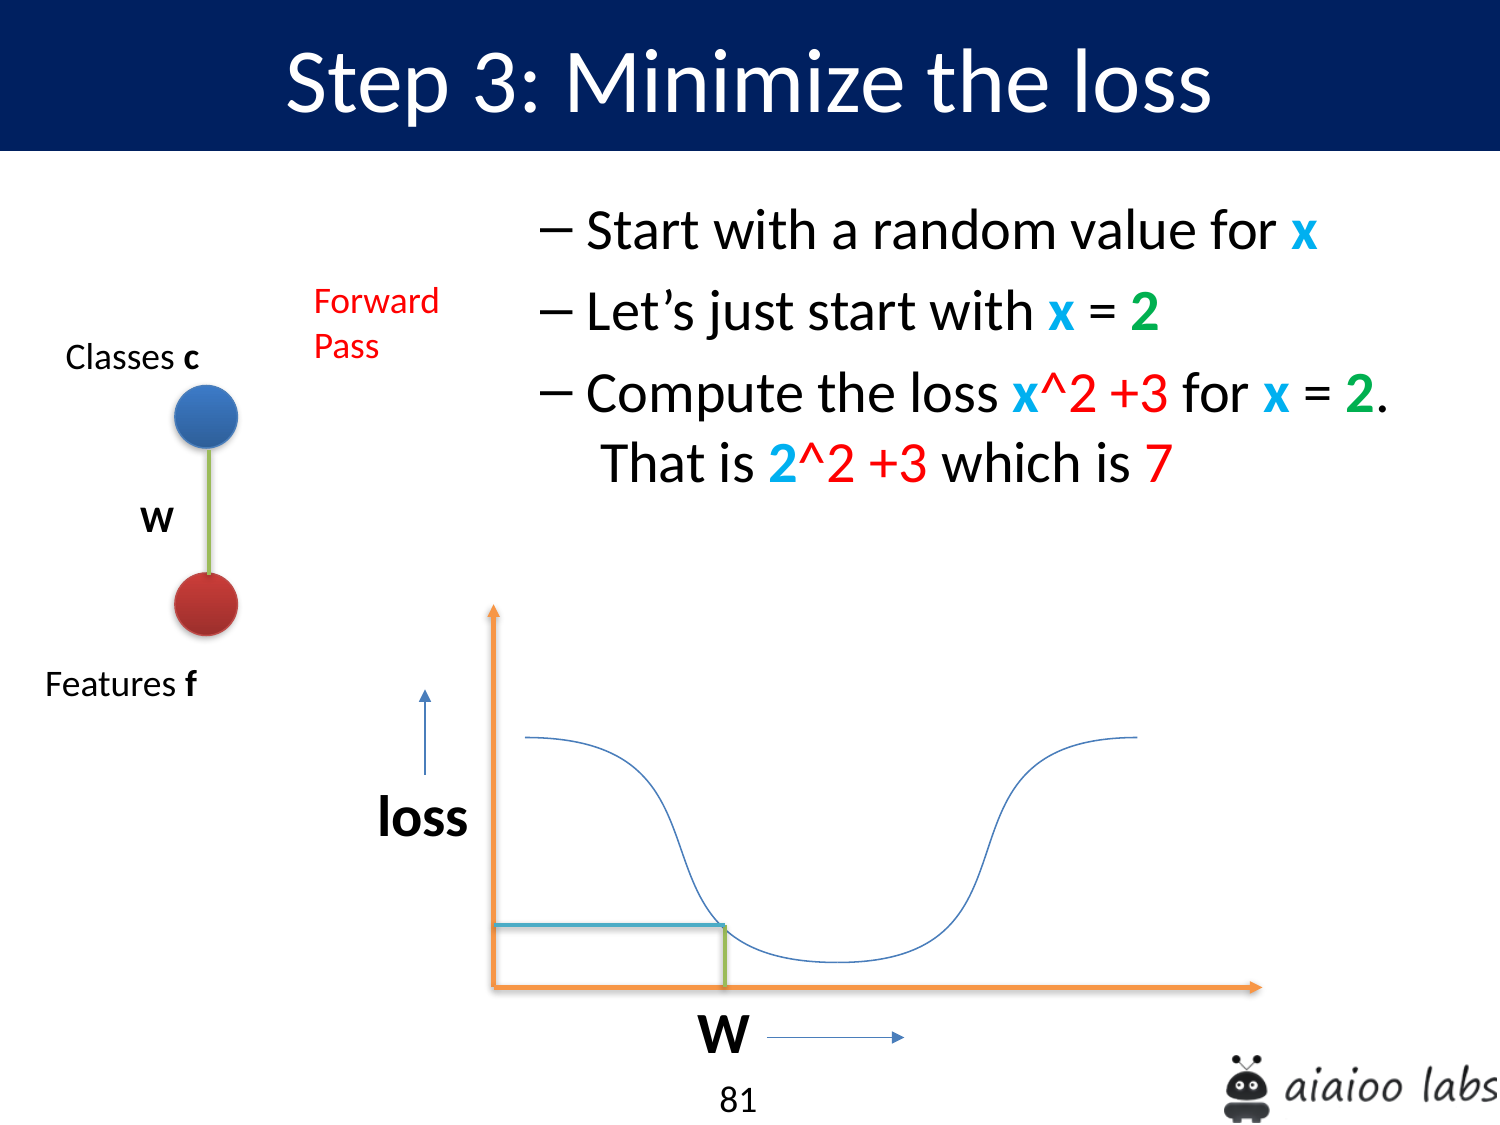

Step 3: Minimize the loss
Start with a random value for x
Let’s just start with x = 2
Compute the loss x^2 +3 for x = 2.  That is 2^2 +3 which is 7

Forward
Pass
Classes c

W

Features f
loss
W